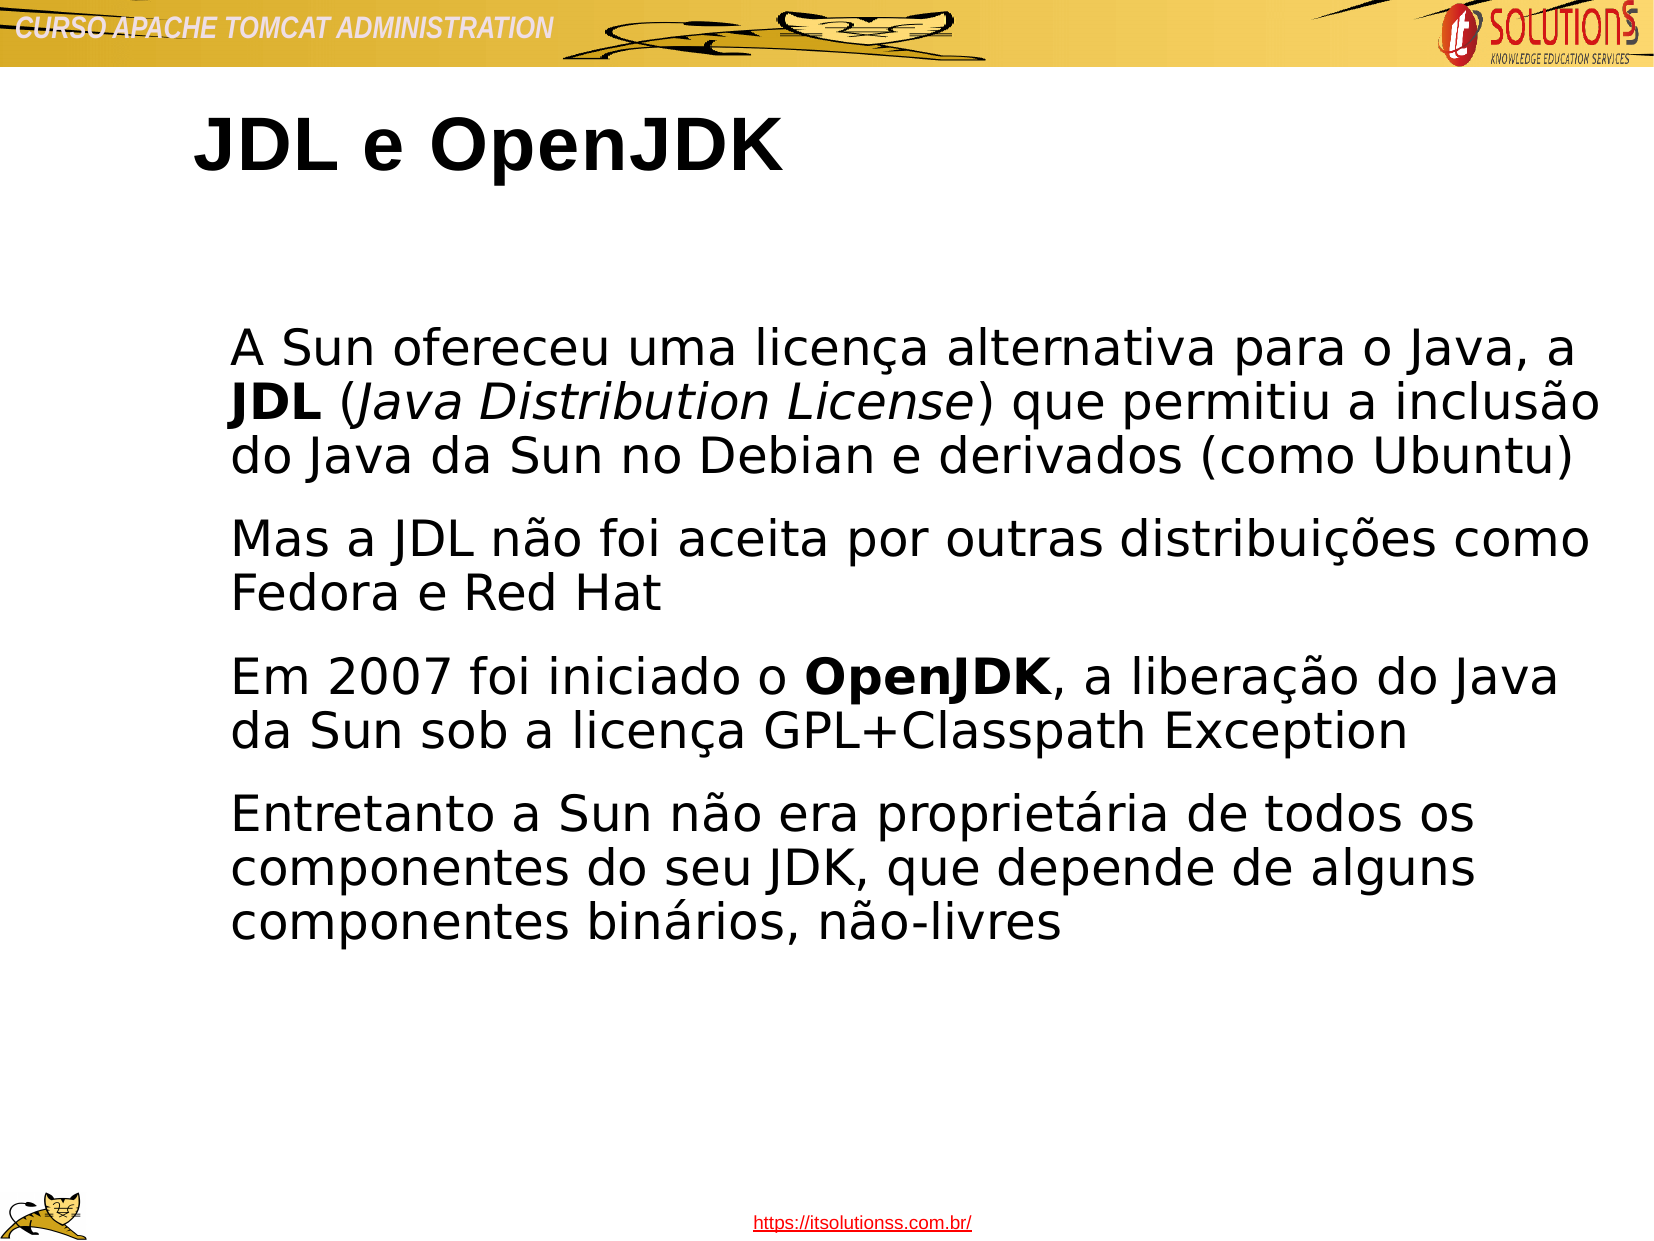

JDL e OpenJDK
A Sun ofereceu uma licença alternativa para o Java, a JDL (Java Distribution License) que permitiu a inclusão do Java da Sun no Debian e derivados (como Ubuntu)
Mas a JDL não foi aceita por outras distribuições como Fedora e Red Hat
Em 2007 foi iniciado o OpenJDK, a liberação do Java da Sun sob a licença GPL+Classpath Exception
Entretanto a Sun não era proprietária de todos os componentes do seu JDK, que depende de alguns componentes binários, não-livres